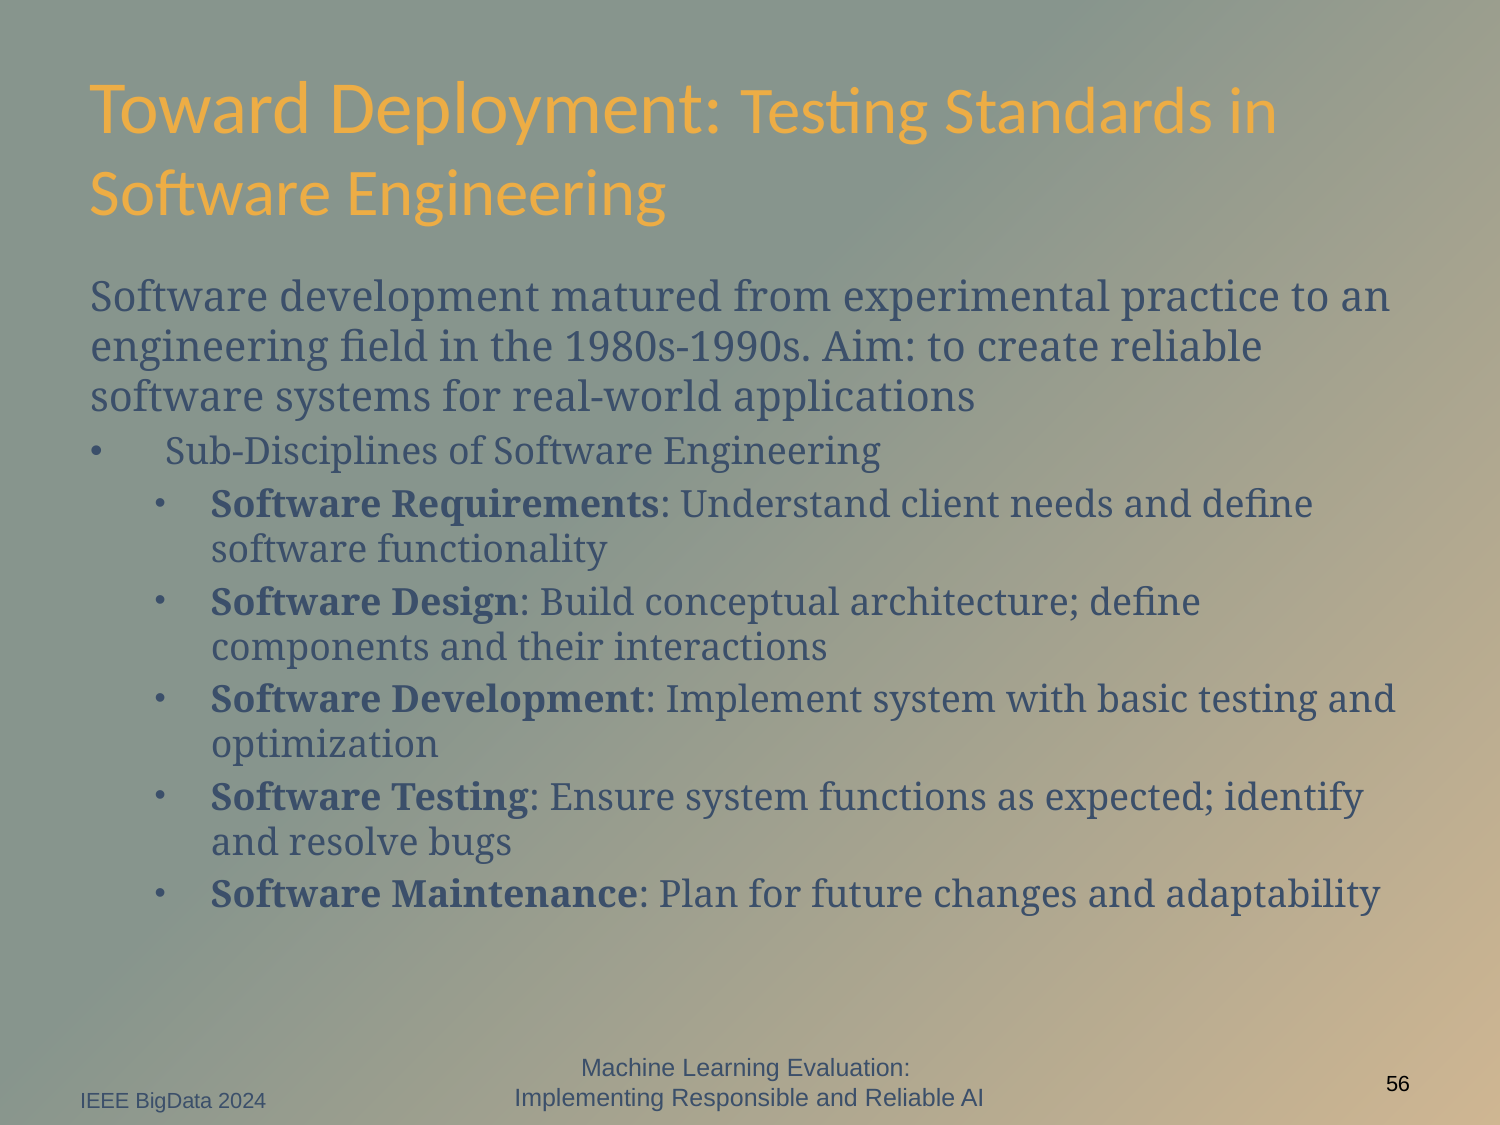

# Toward Deployment: Testing Standards in Software Engineering
Software development matured from experimental practice to an engineering field in the 1980s-1990s. Aim: to create reliable software systems for real-world applications
Sub-Disciplines of Software Engineering
Software Requirements: Understand client needs and define software functionality
Software Design: Build conceptual architecture; define components and their interactions
Software Development: Implement system with basic testing and optimization
Software Testing: Ensure system functions as expected; identify and resolve bugs
Software Maintenance: Plan for future changes and adaptability
Machine Learning Evaluation:
Implementing Responsible and Reliable AI
IEEE BigData 2024
56